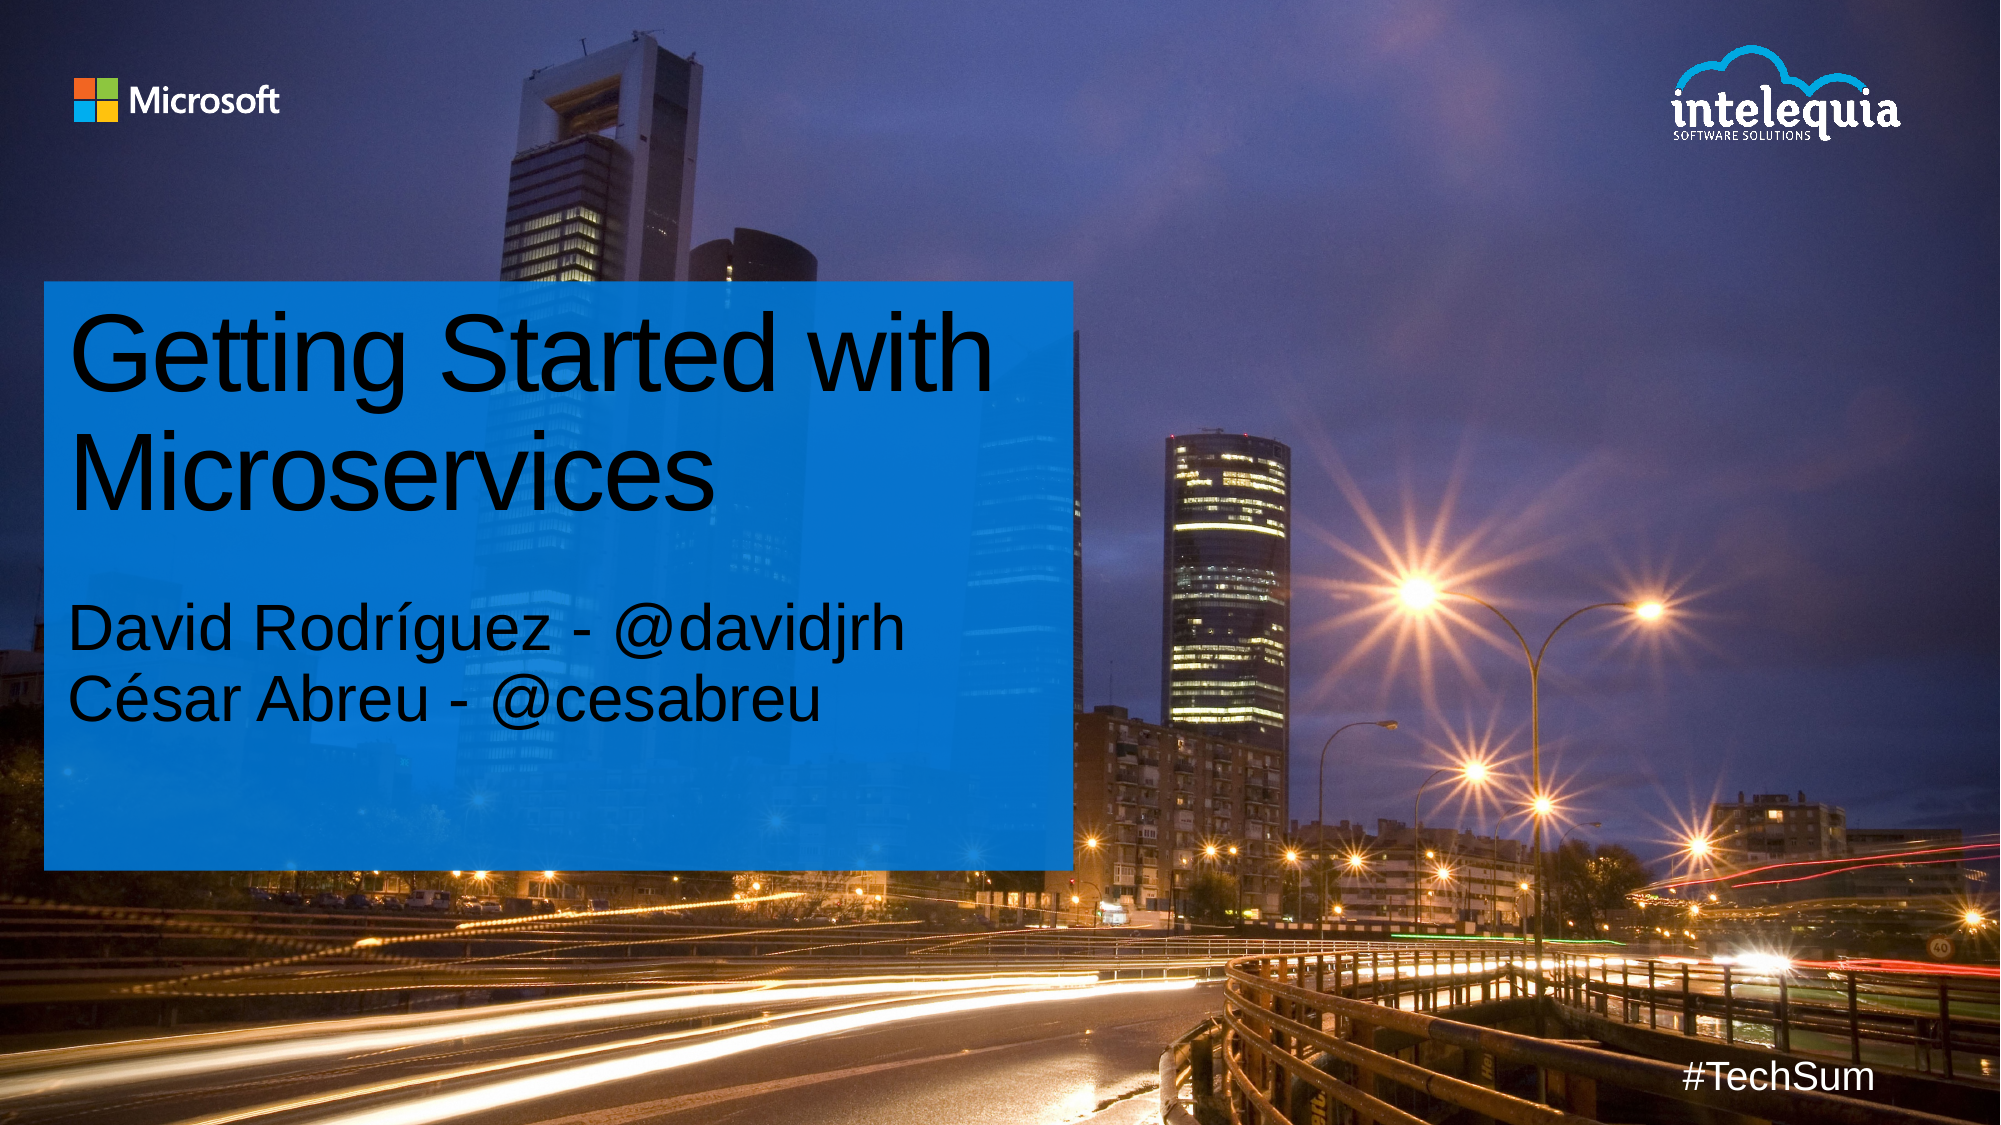

# Getting Started with Microservices
David Rodríguez - @davidjrh
César Abreu - @cesabreu